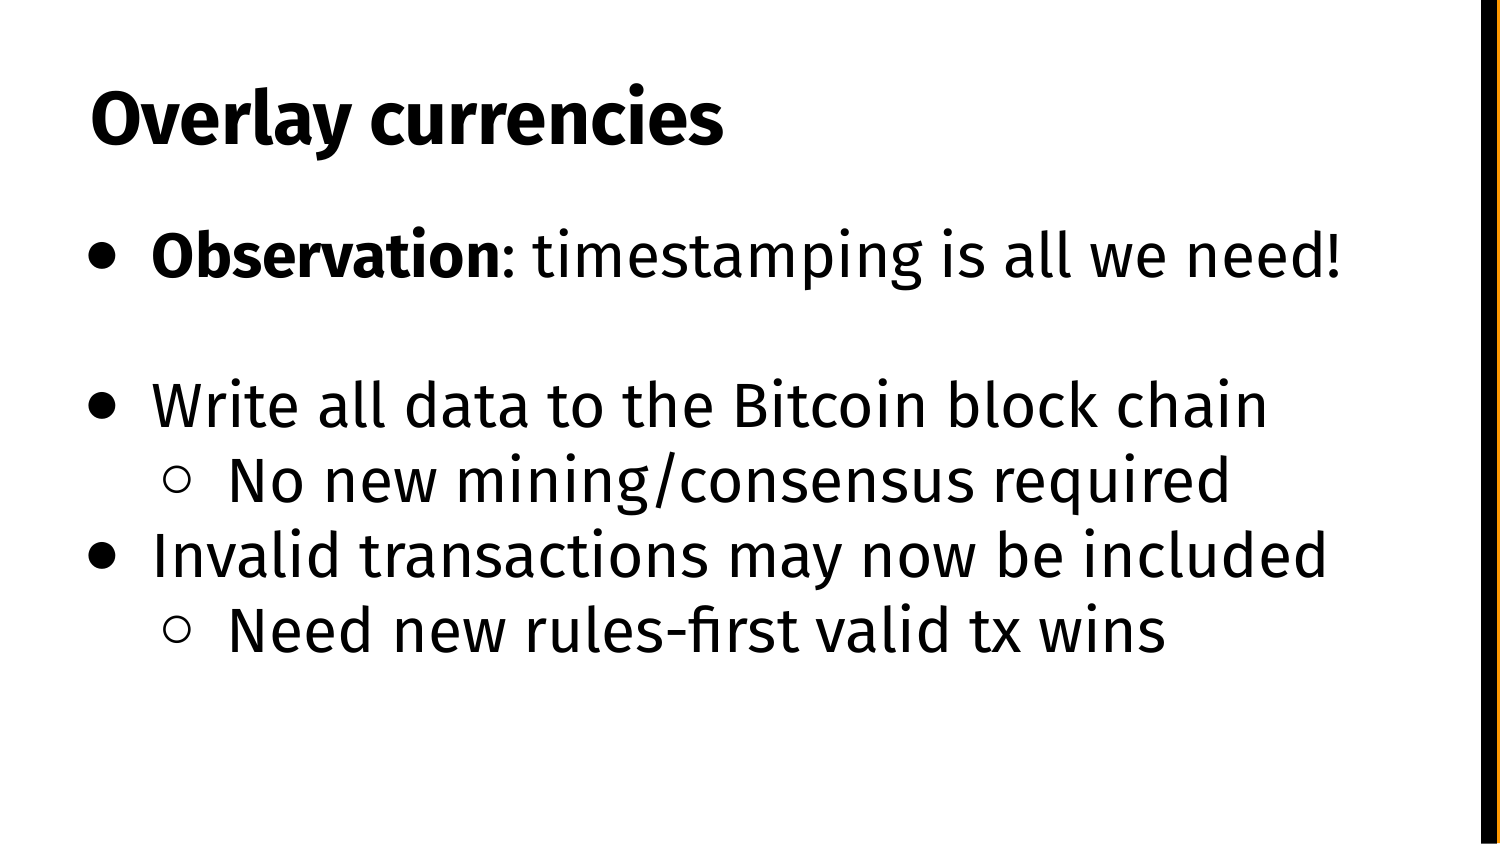

# Overlay currencies
Observation: timestamping is all we need!

Write all data to the Bitcoin block chain
No new mining/consensus required
Invalid transactions may now be included
Need new rules-first valid tx wins